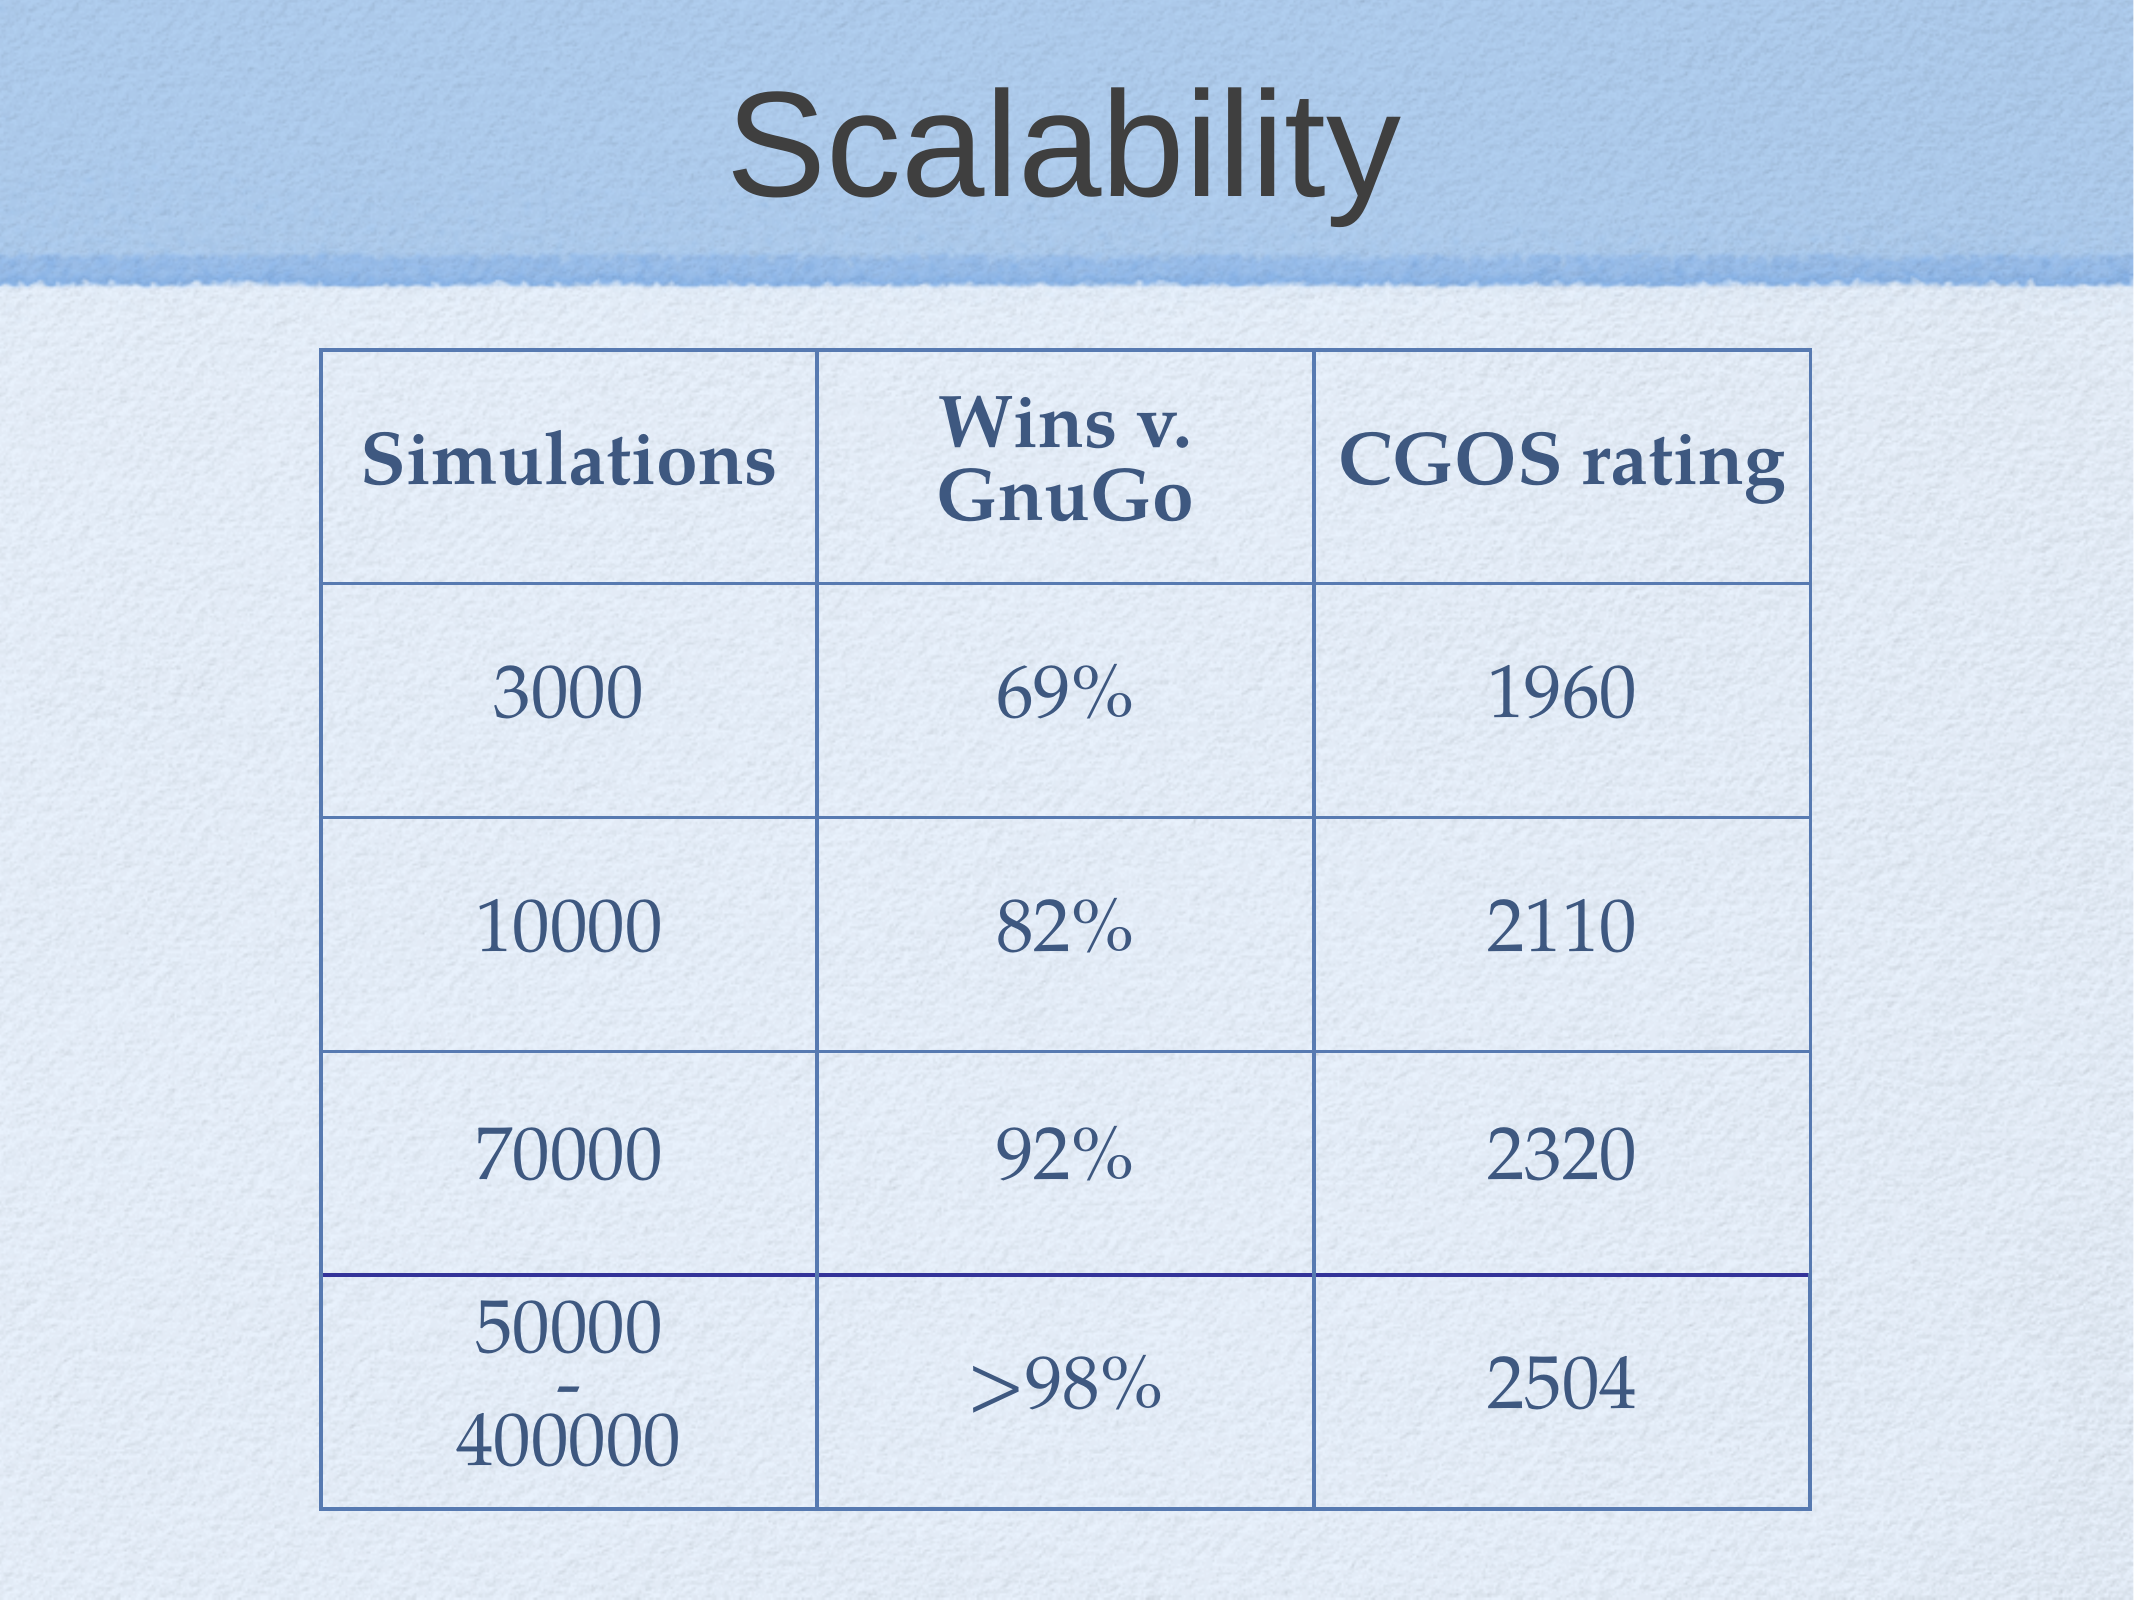

# Scalability
| Simulations | Wins v. GnuGo | CGOS rating |
| --- | --- | --- |
| 3000 | 69% | 1960 |
| 10000 | 82% | 2110 |
| 70000 | 92% | 2320 |
| 50000 - 400000 | >98% | 2504 |